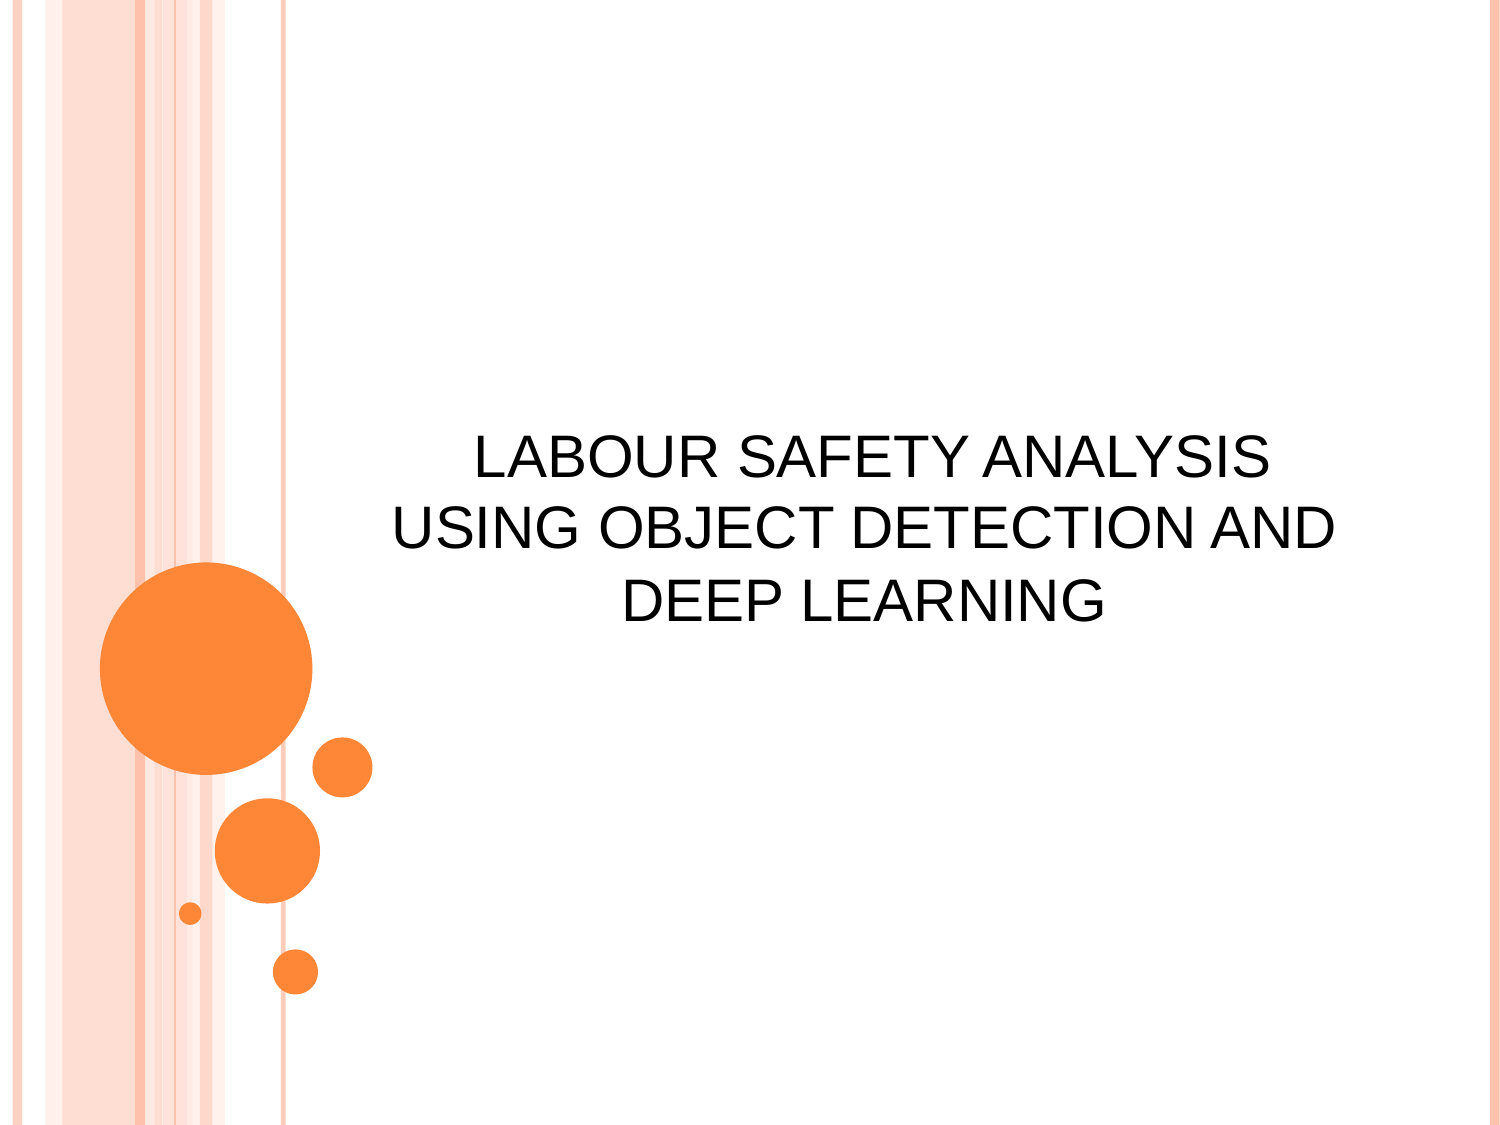

# LABOUR SAFETY ANALYSIS USING OBJECT DETECTION AND DEEP LEARNING